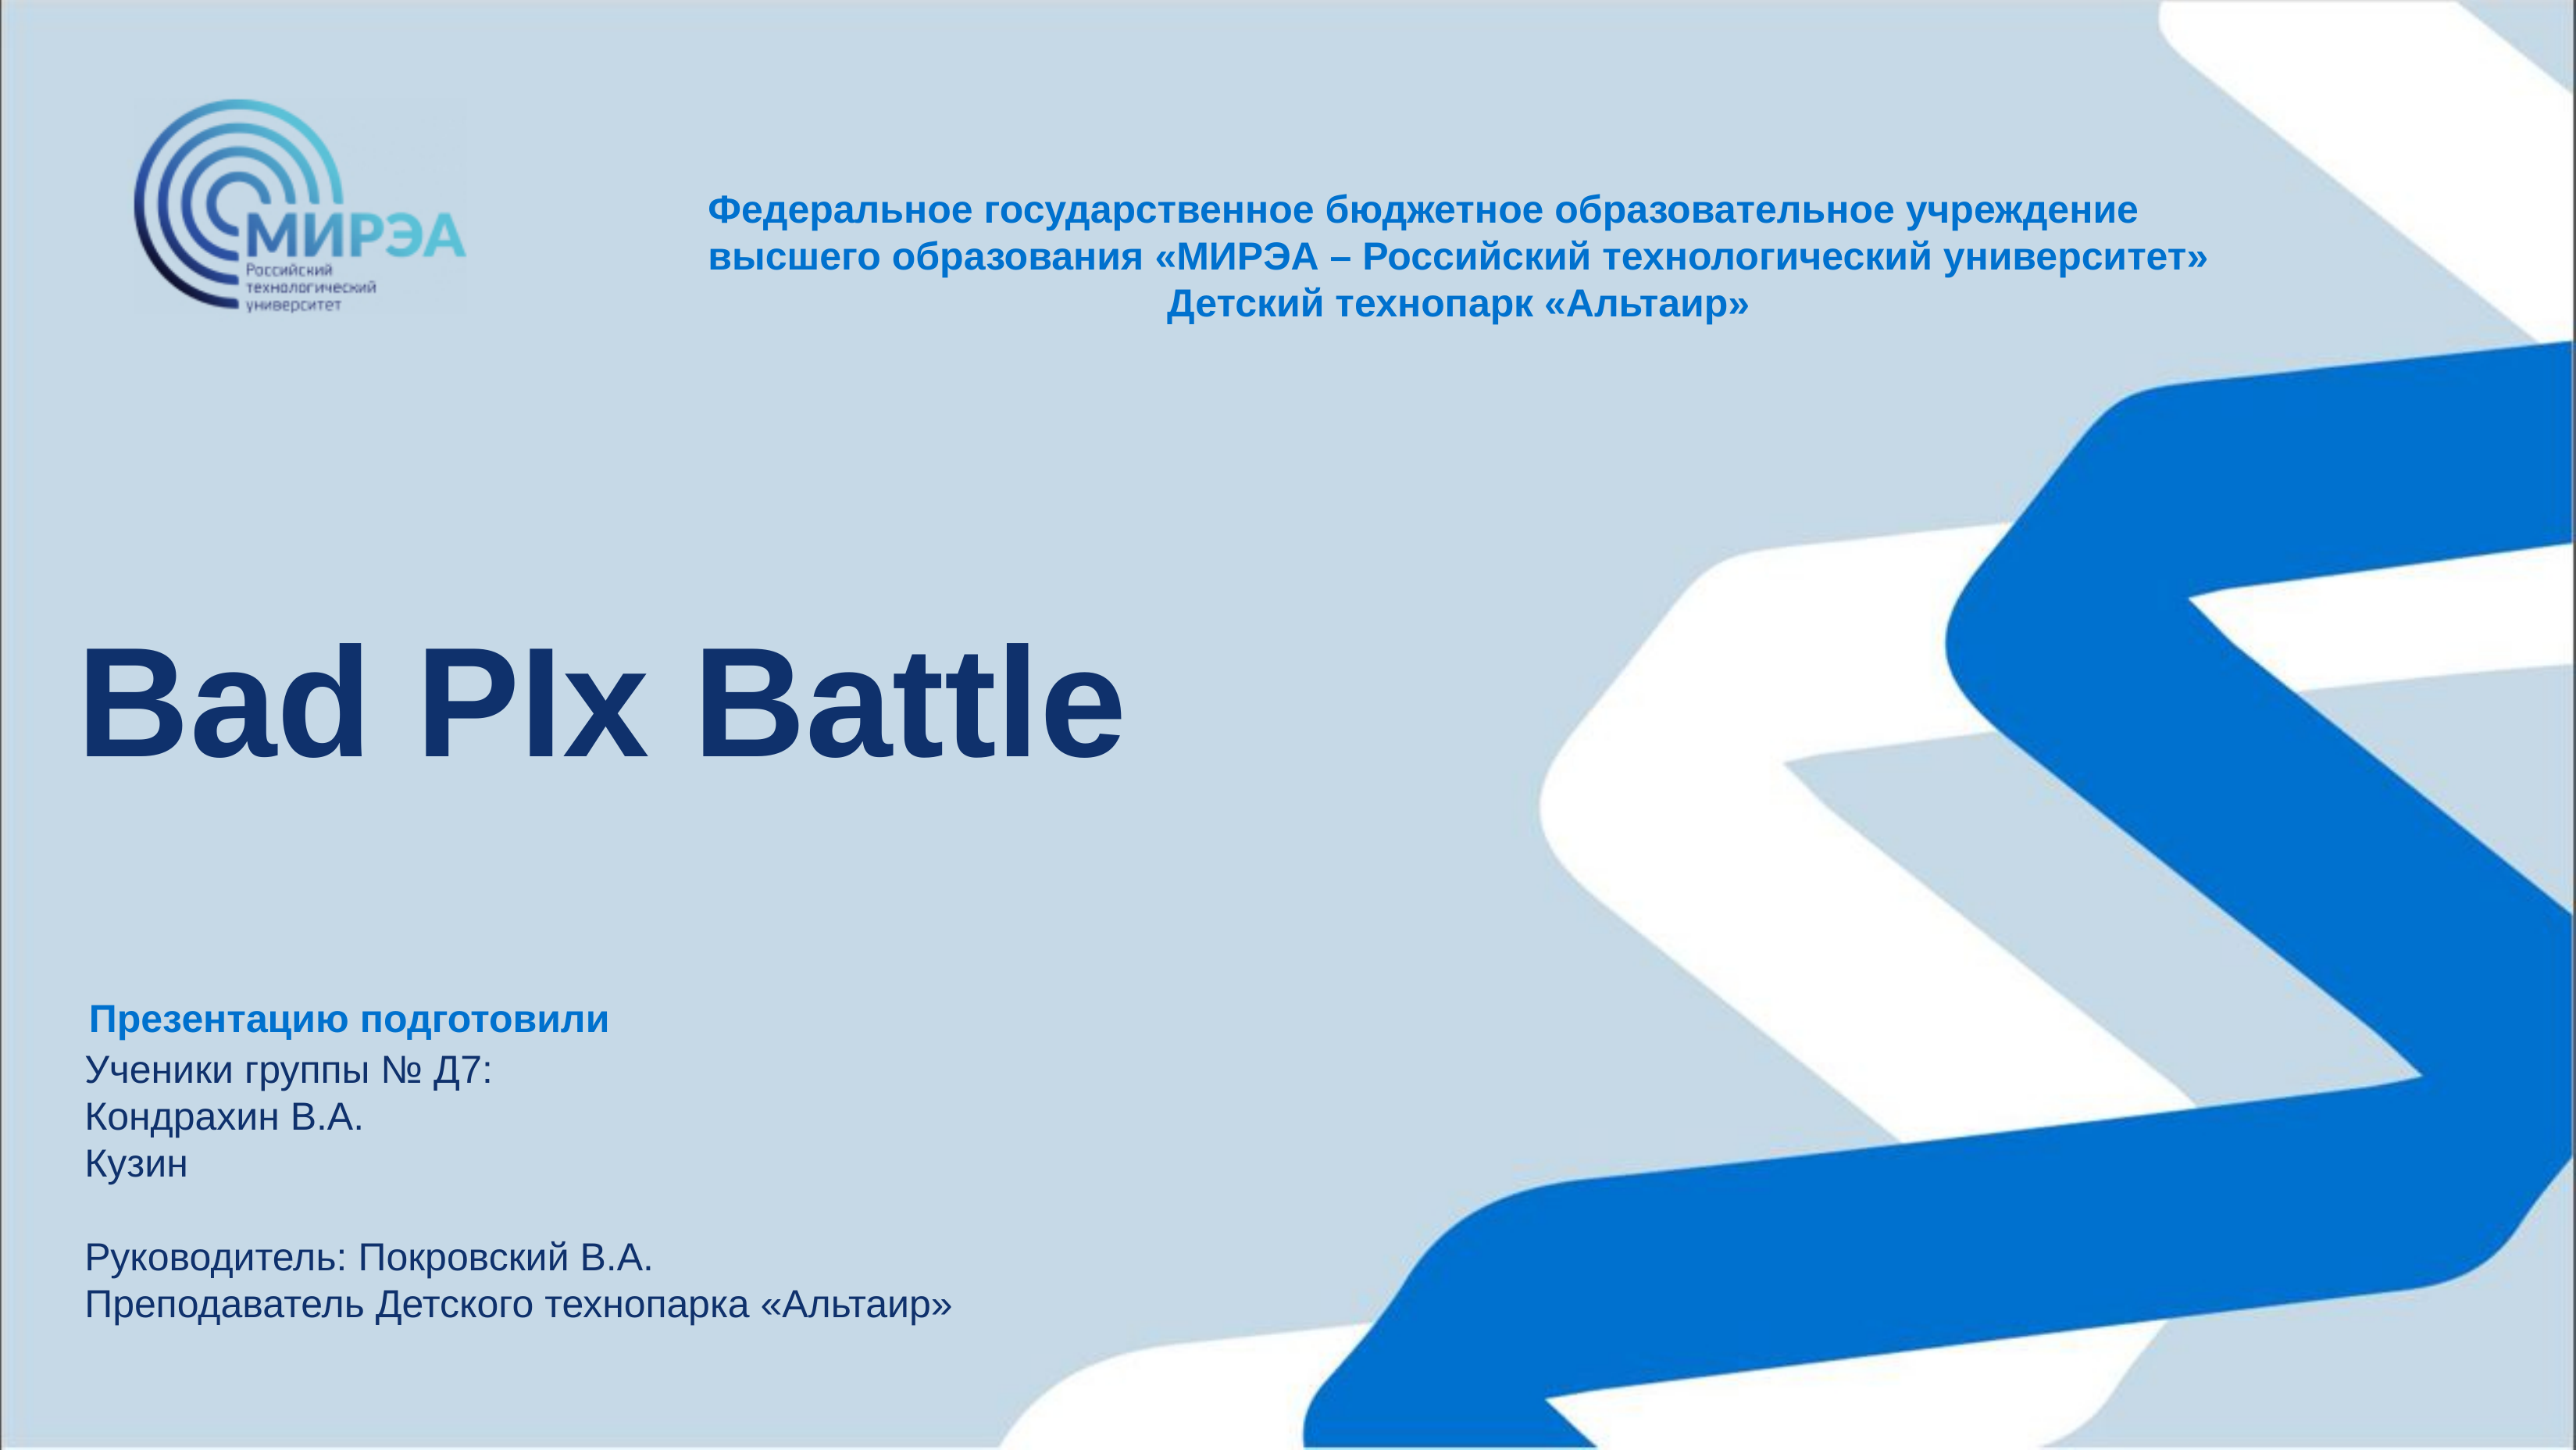

Федеральное государственное бюджетное образовательное учреждение
высшего образования «МИРЭА – Российский технологический университет»
Детский технопарк «Альтаир»
Bad PIx Battle
Презентацию подготовили
Ученики группы № Д7:
Кондрахин В.А.
Кузин

Руководитель: Покровский В.А.
Преподаватель Детского технопарка «Альтаир»